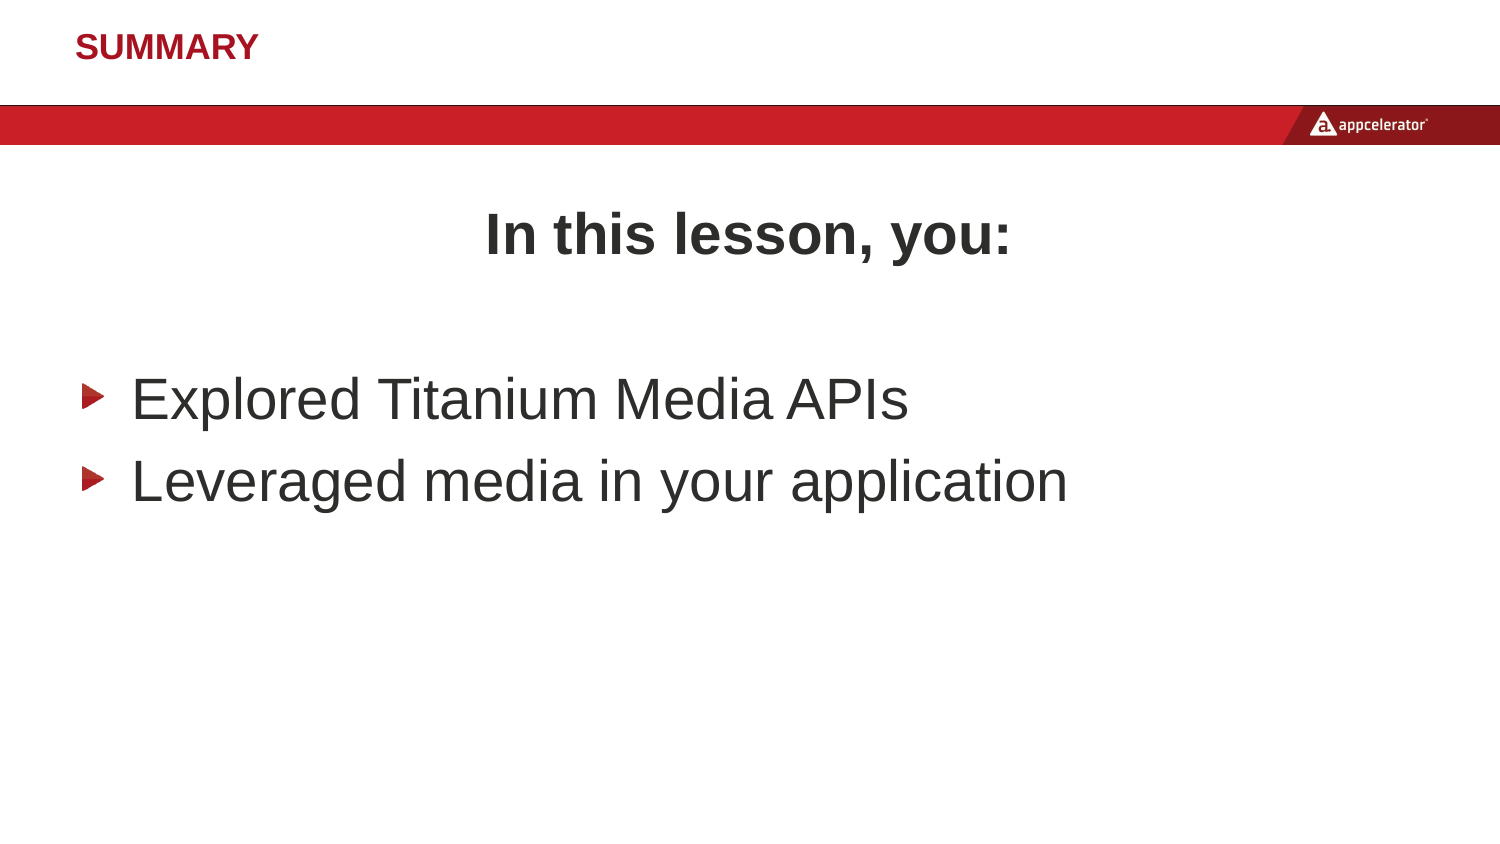

# Summary
In this lesson, you:

Explored Titanium Media APIs
Leveraged media in your application